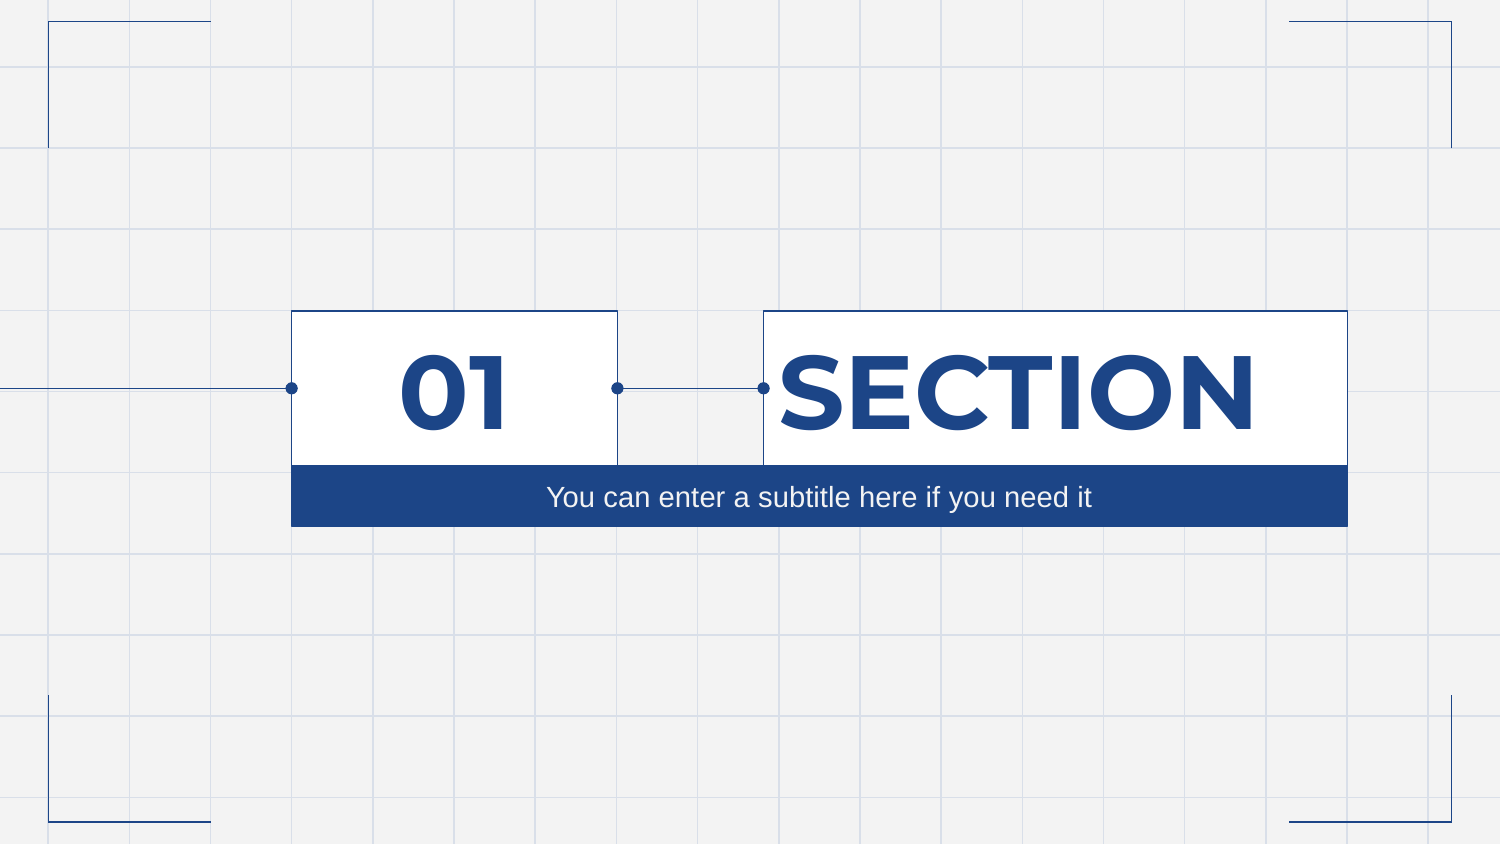

01
# SECTION
You can enter a subtitle here if you need it